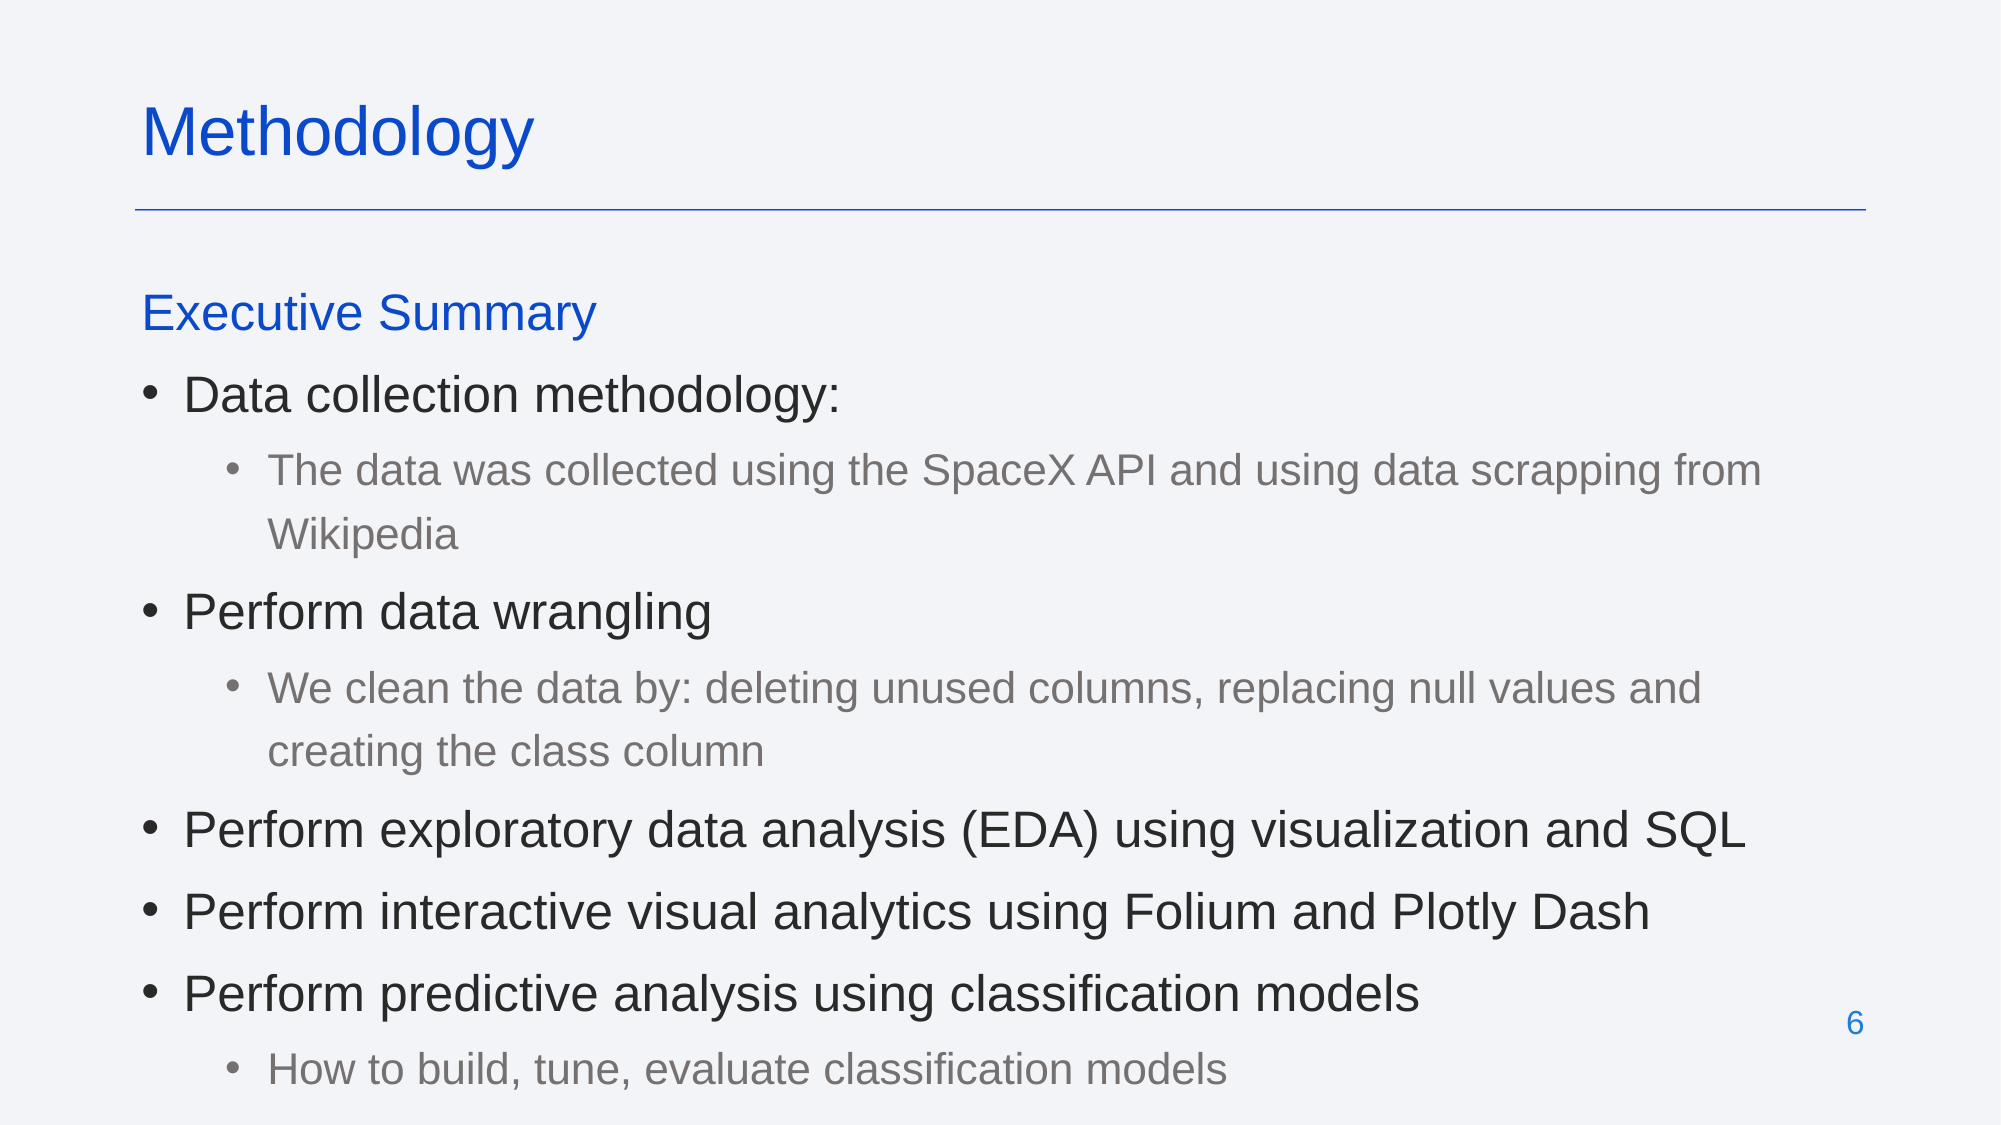

Methodology
Executive Summary
Data collection methodology:
The data was collected using the SpaceX API and using data scrapping from Wikipedia
Perform data wrangling
We clean the data by: deleting unused columns, replacing null values and creating the class column
Perform exploratory data analysis (EDA) using visualization and SQL
Perform interactive visual analytics using Folium and Plotly Dash
Perform predictive analysis using classification models
How to build, tune, evaluate classification models

6